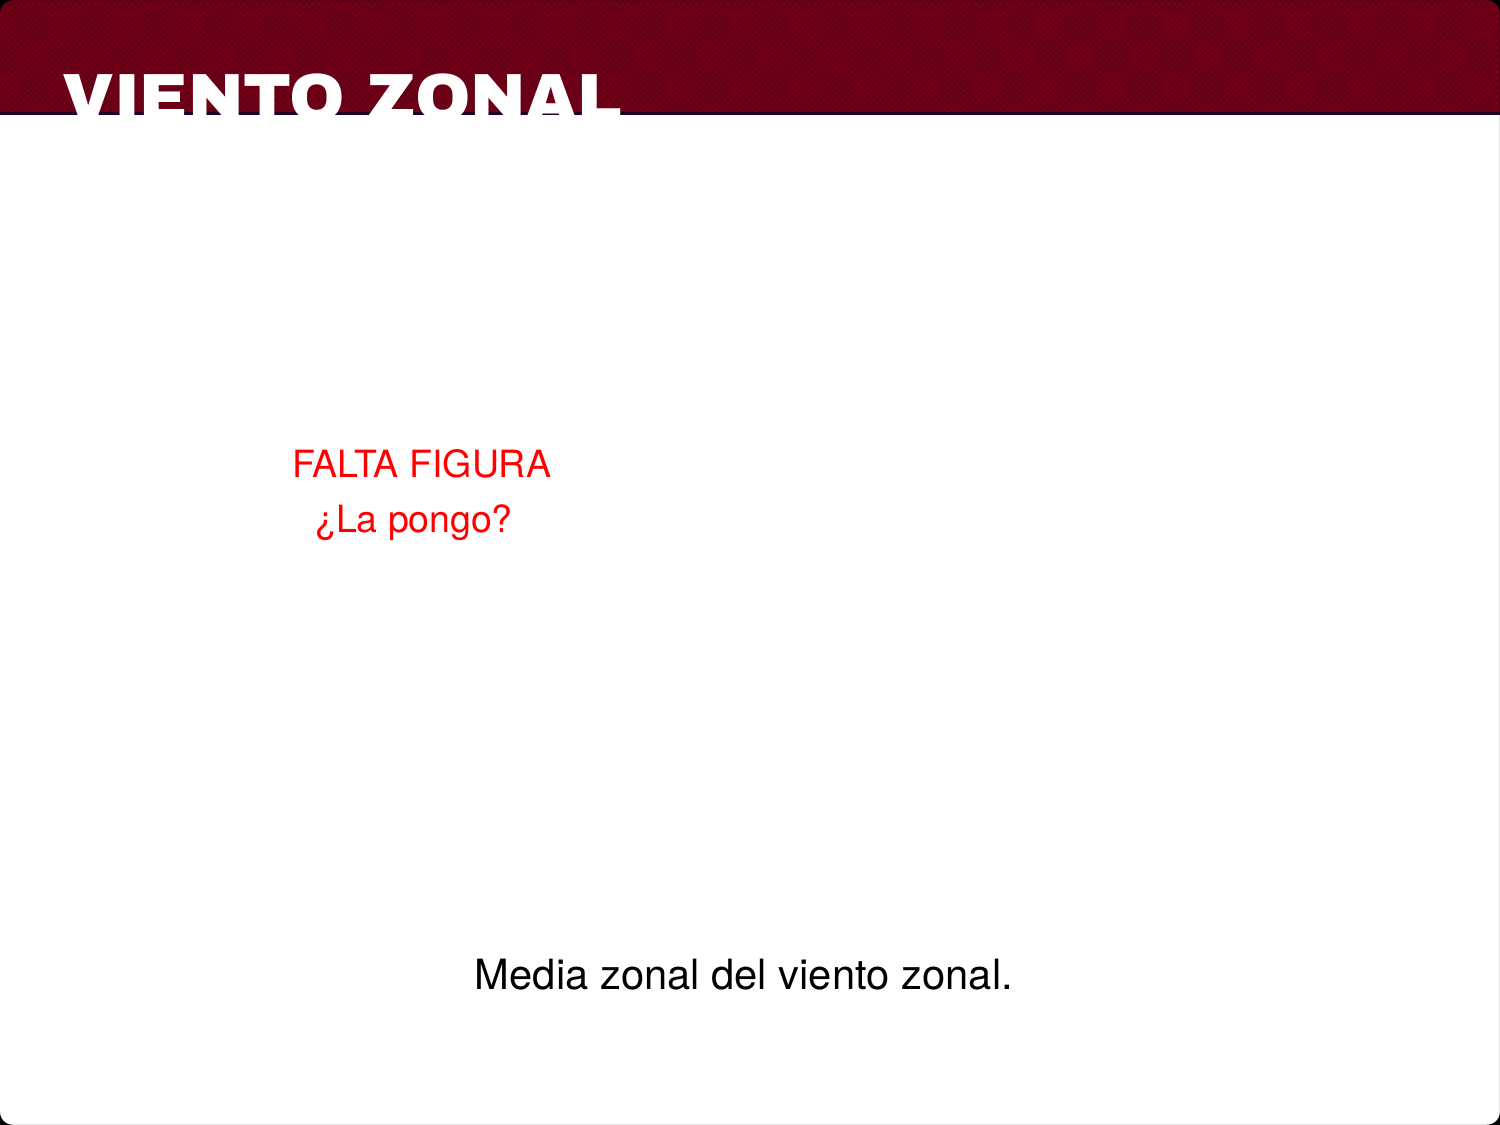

Viento zonal

FALTA FIGURA
¿La pongo?
Media zonal del viento zonal.